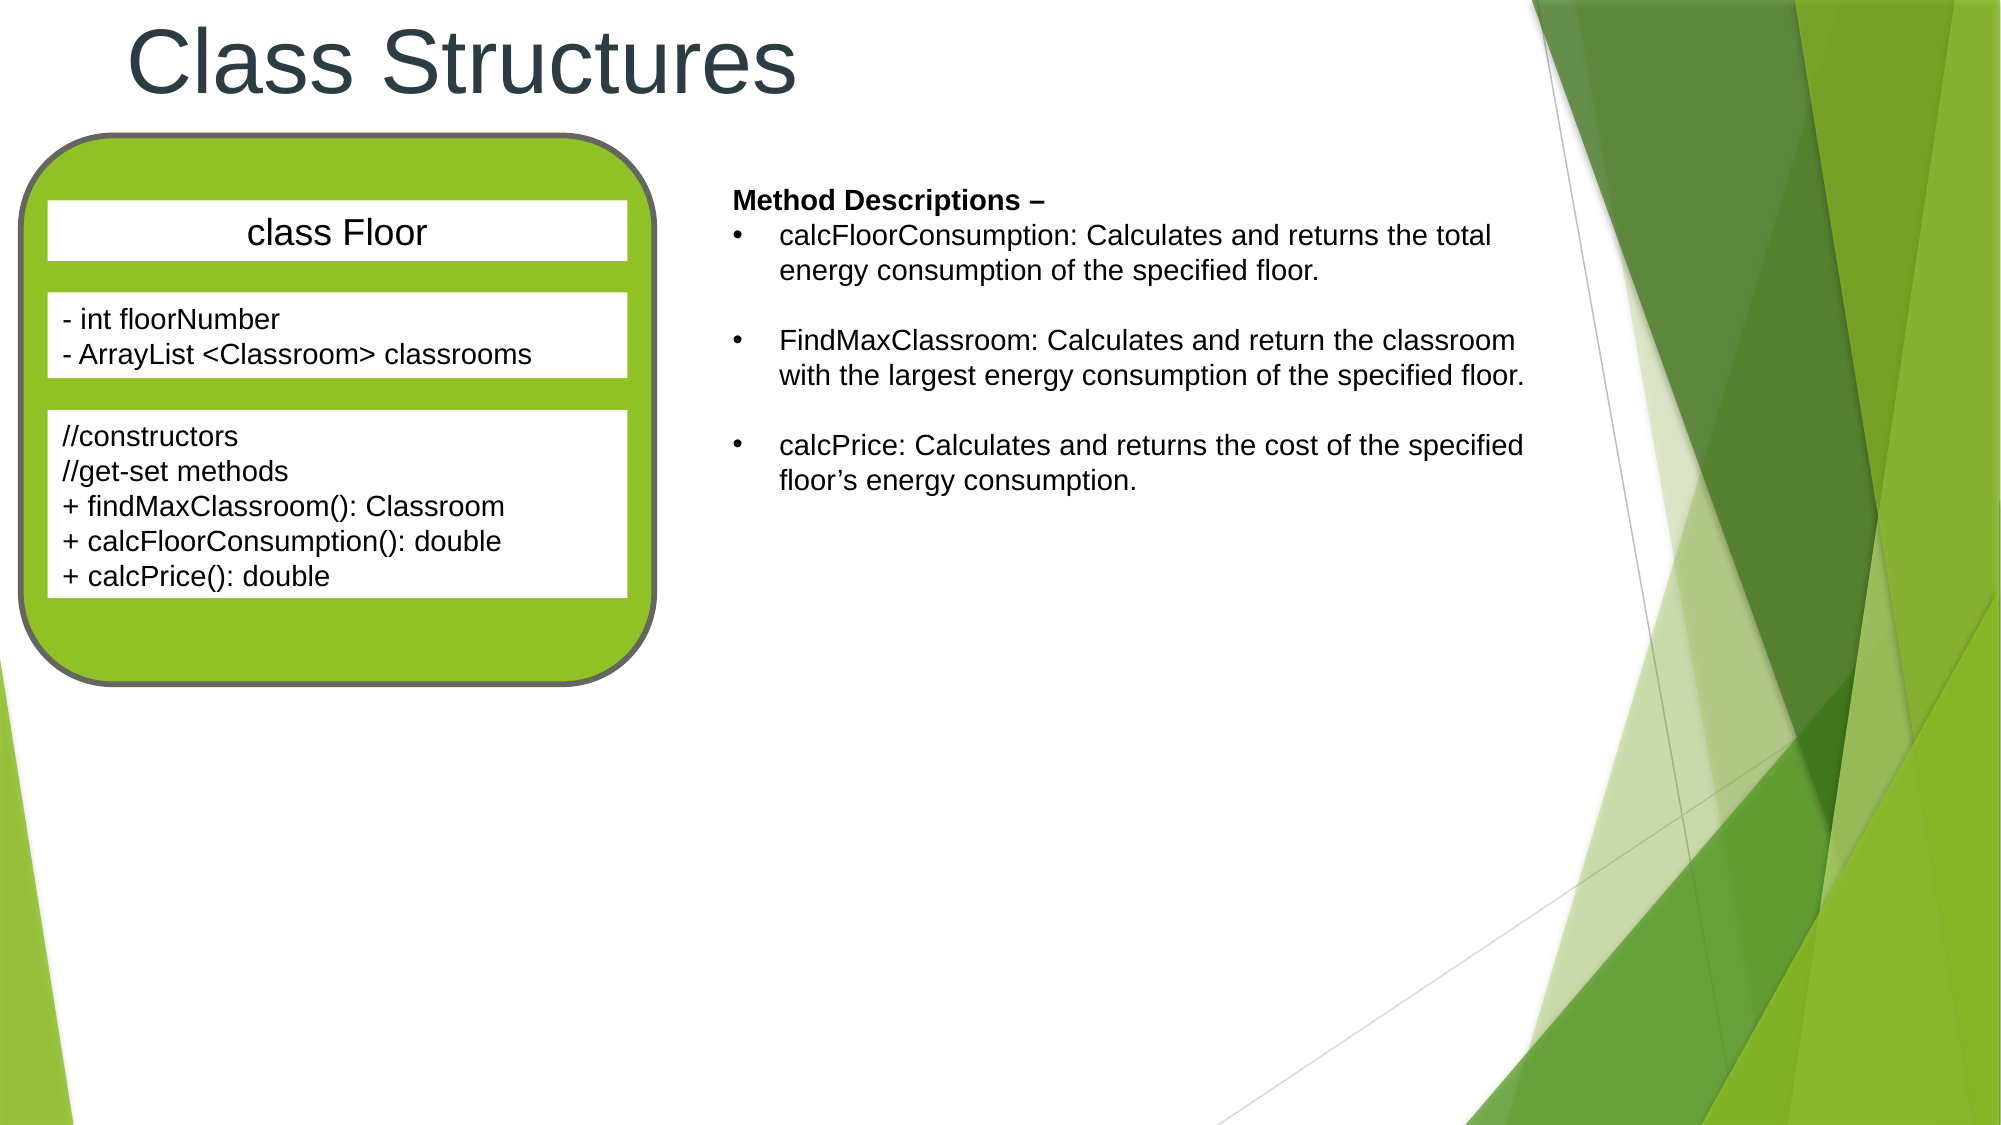

Class Structures

class Floor
- int floorNumber
- ArrayList <Classroom> classrooms
//constructors
//get-set methods
+ findMaxClassroom(): Classroom
+ calcFloorConsumption(): double
+ calcPrice(): double
Method Descriptions –
calcFloorConsumption: Calculates and returns the total energy consumption of the specified floor.

FindMaxClassroom: Calculates and return the classroom with the largest energy consumption of the specified floor.

calcPrice: Calculates and returns the cost of the specified floor’s energy consumption.